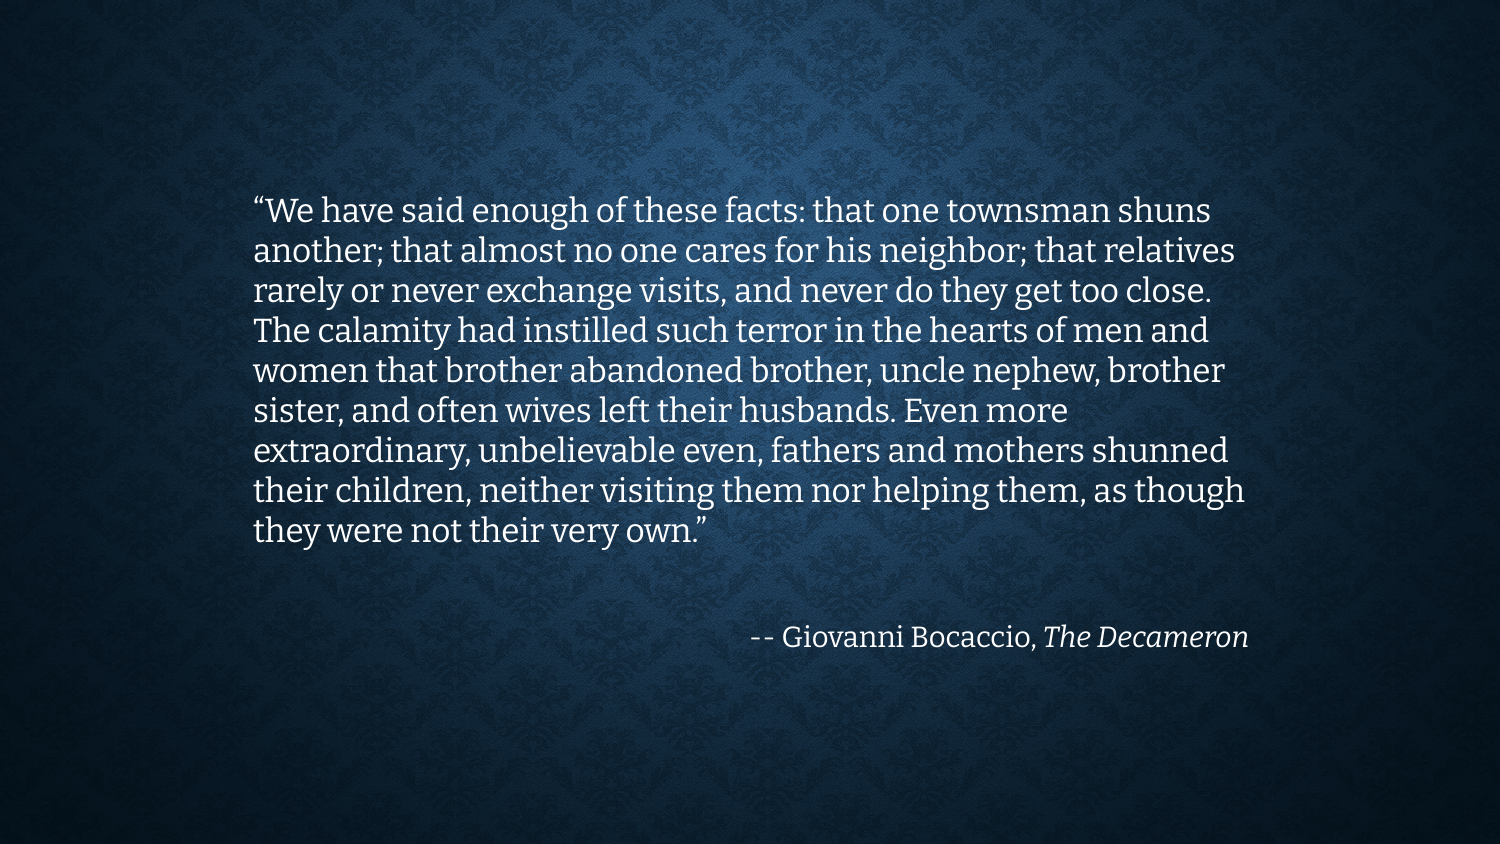

“We have said enough of these facts: that one townsman shuns another; that almost no one cares for his neighbor; that relatives rarely or never exchange visits, and never do they get too close. The calamity had instilled such terror in the hearts of men and women that brother abandoned brother, uncle nephew, brother sister, and often wives left their husbands. Even more extraordinary, unbelievable even, fathers and mothers shunned their children, neither visiting them nor helping them, as though they were not their very own.”
 -- Giovanni Bocaccio, The Decameron